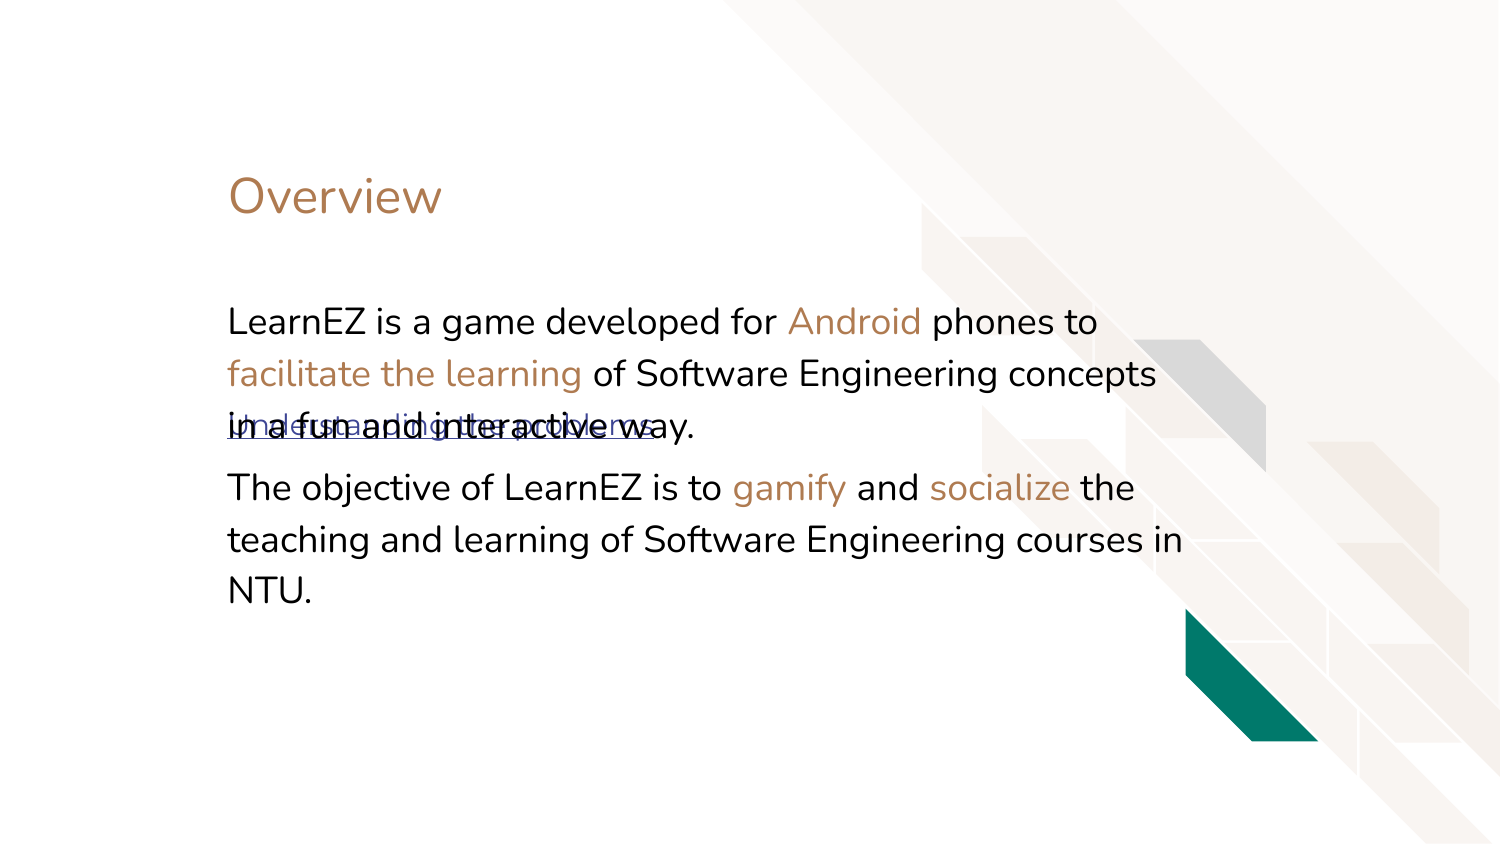

# Overview
LearnEZ is a game developed for Android phones to facilitate the learning of Software Engineering concepts in a fun and interactive way.
The objective of LearnEZ is to gamify and socialize the teaching and learning of Software Engineering courses in NTU.
Understanding the problems